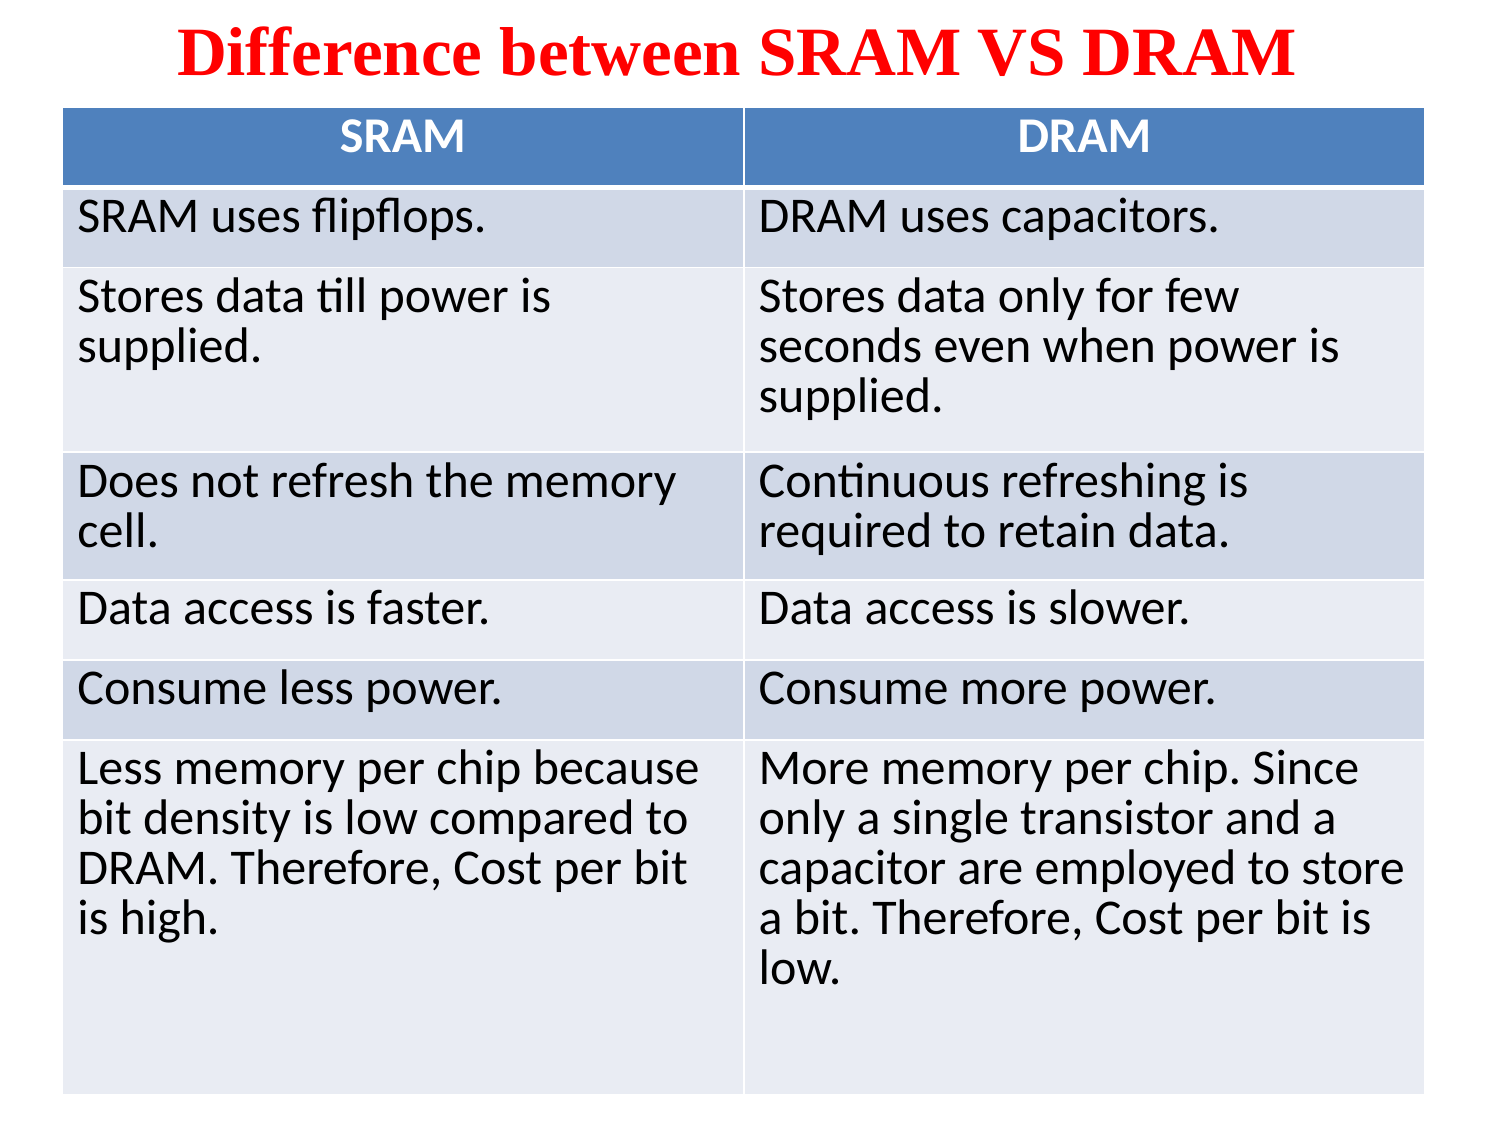

Difference between SRAM VS DRAM
| SRAM | DRAM |
| --- | --- |
| SRAM uses flipflops. | DRAM uses capacitors. |
| Stores data till power is supplied. | Stores data only for few seconds even when power is supplied. |
| Does not refresh the memory cell. | Continuous refreshing is required to retain data. |
| Data access is faster. | Data access is slower. |
| Consume less power. | Consume more power. |
| Less memory per chip because bit density is low compared to DRAM. Therefore, Cost per bit is high. | More memory per chip. Since only a single transistor and a capacitor are employed to store a bit. Therefore, Cost per bit is low. |
28